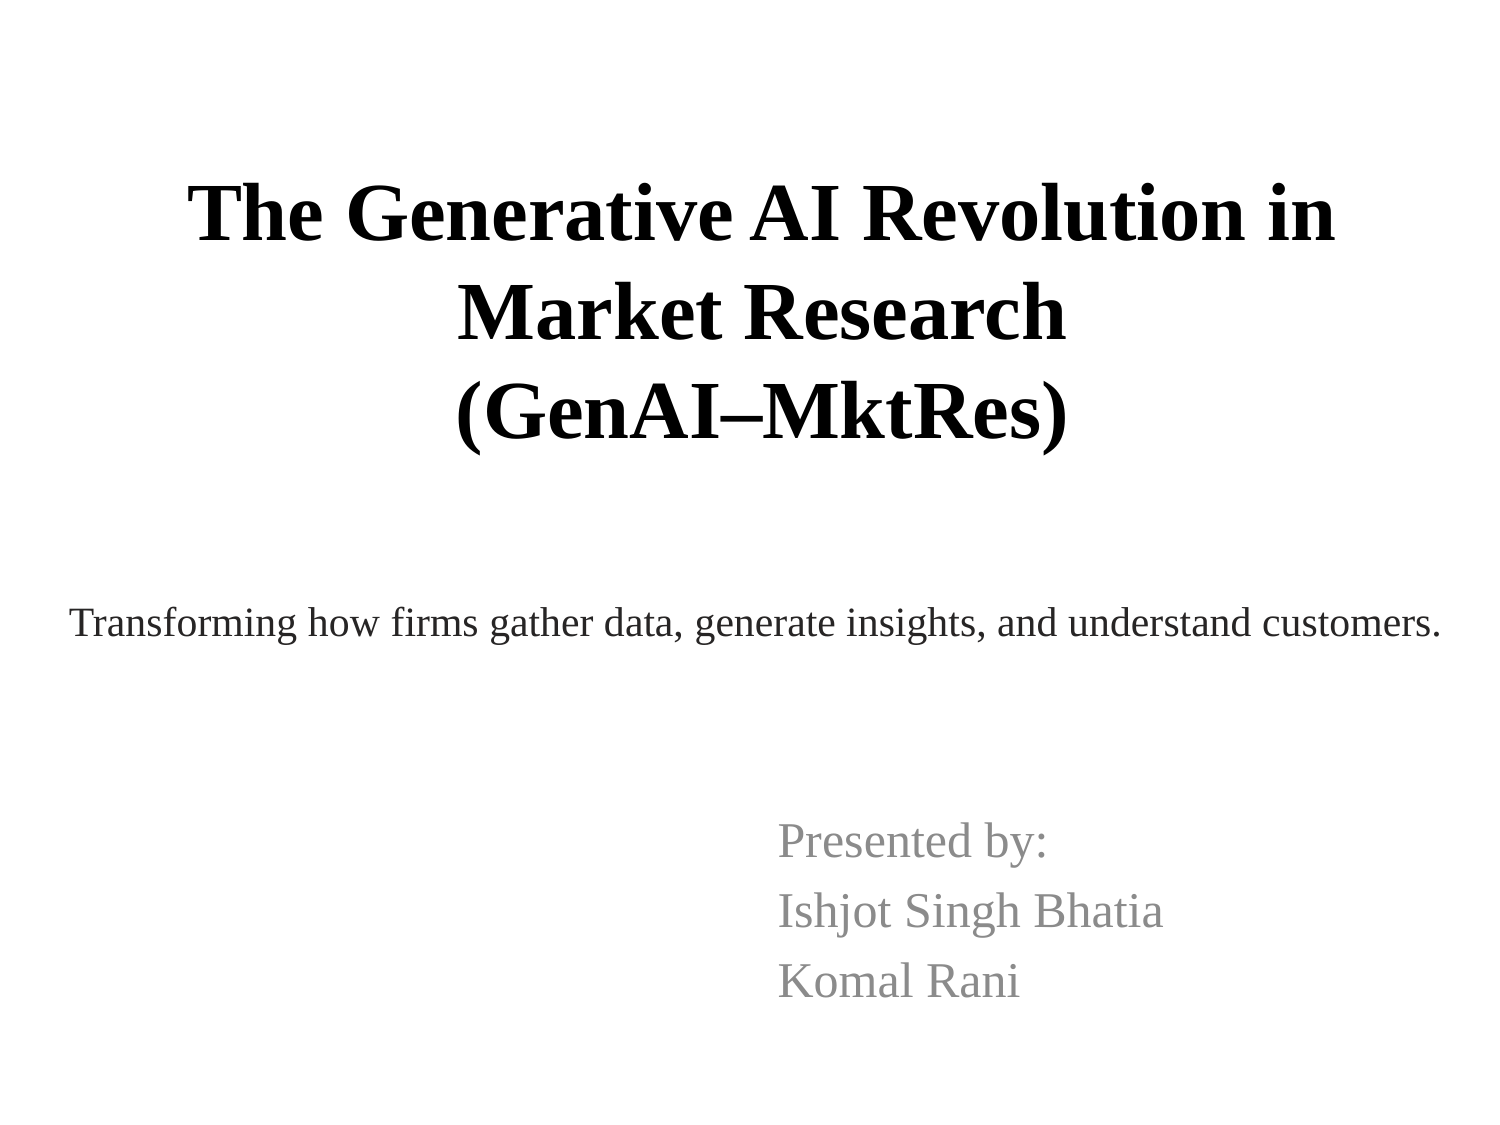

# The Generative AI Revolution in Market Research (GenAI–MktRes)
Transforming how firms gather data, generate insights, and understand customers.

Presented by:
Ishjot Singh Bhatia
Komal Rani